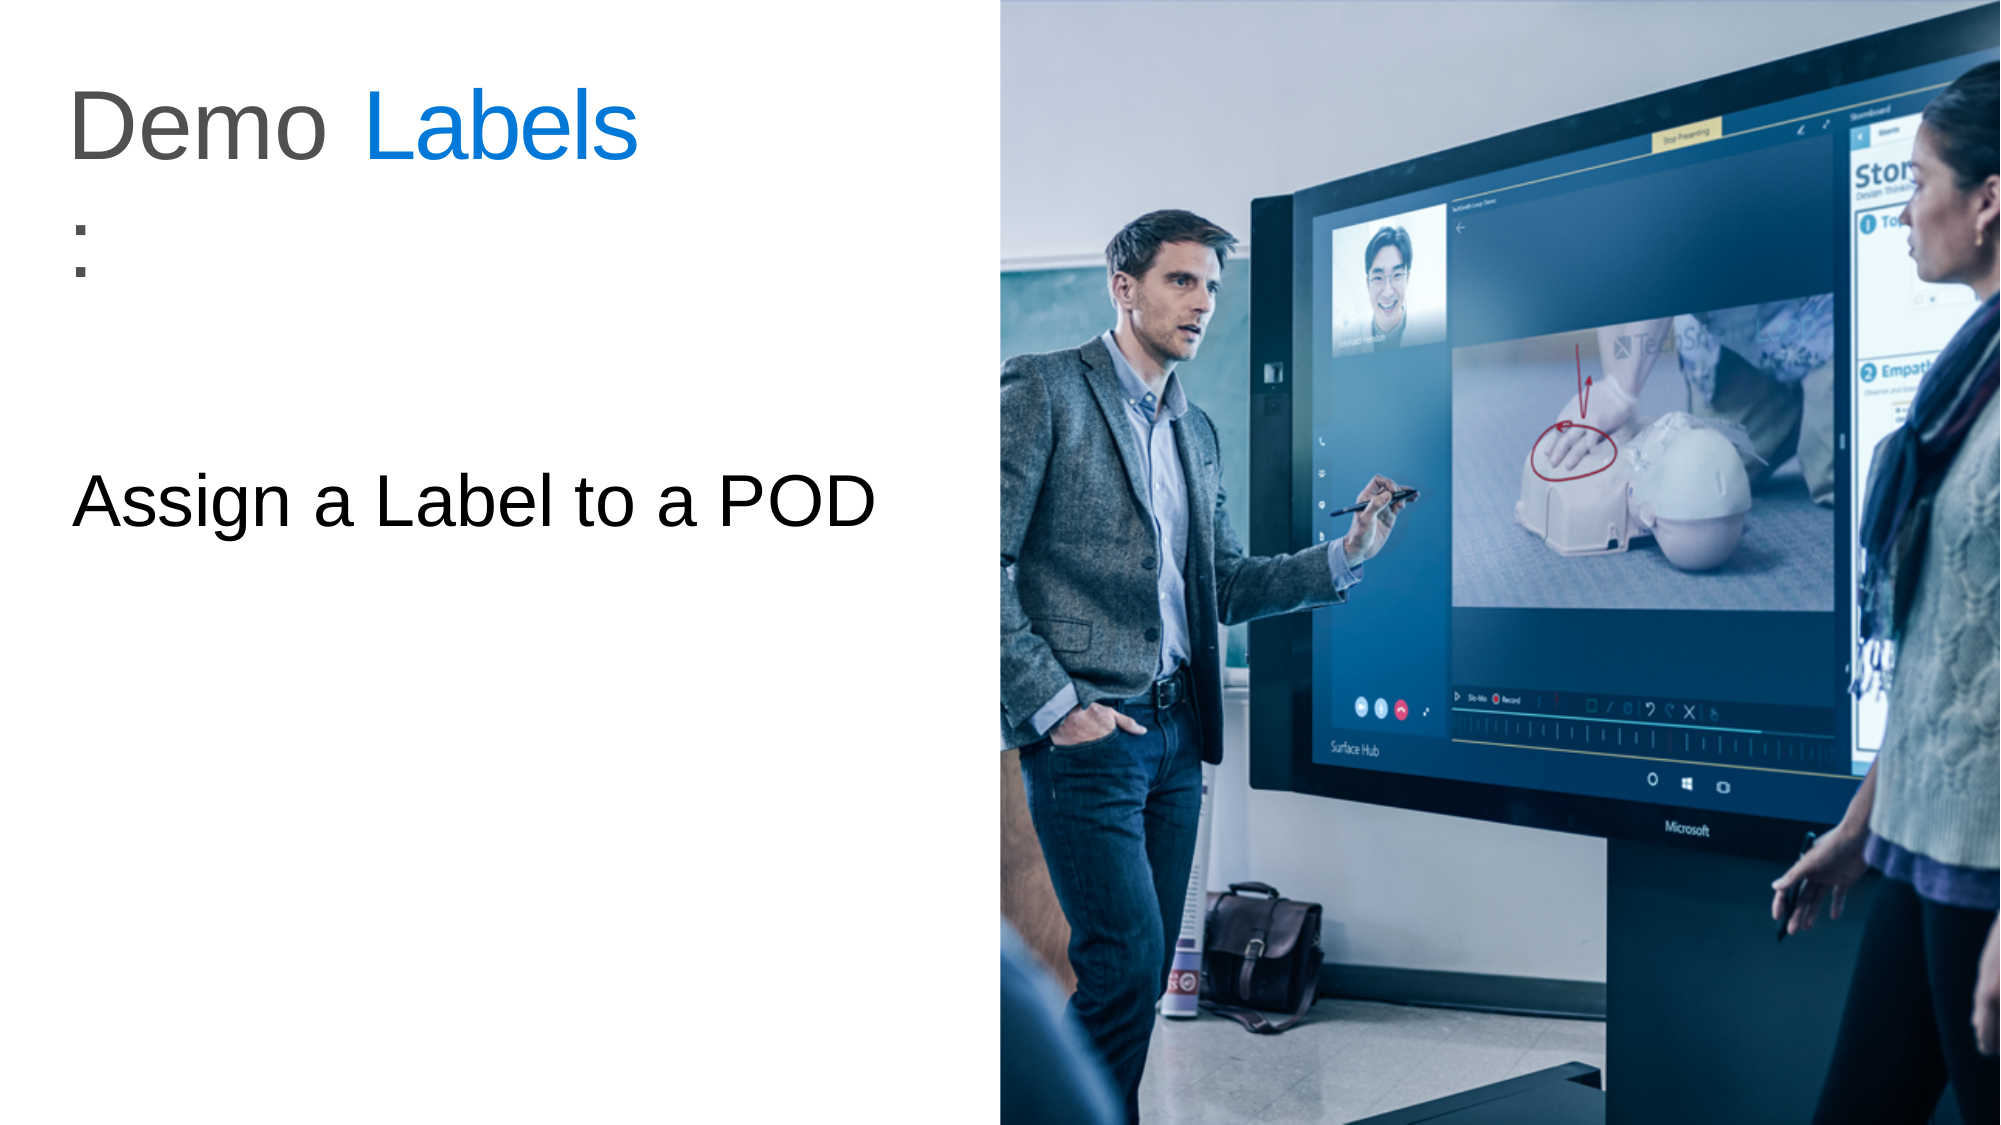

# Labels
Assign a Label to a POD